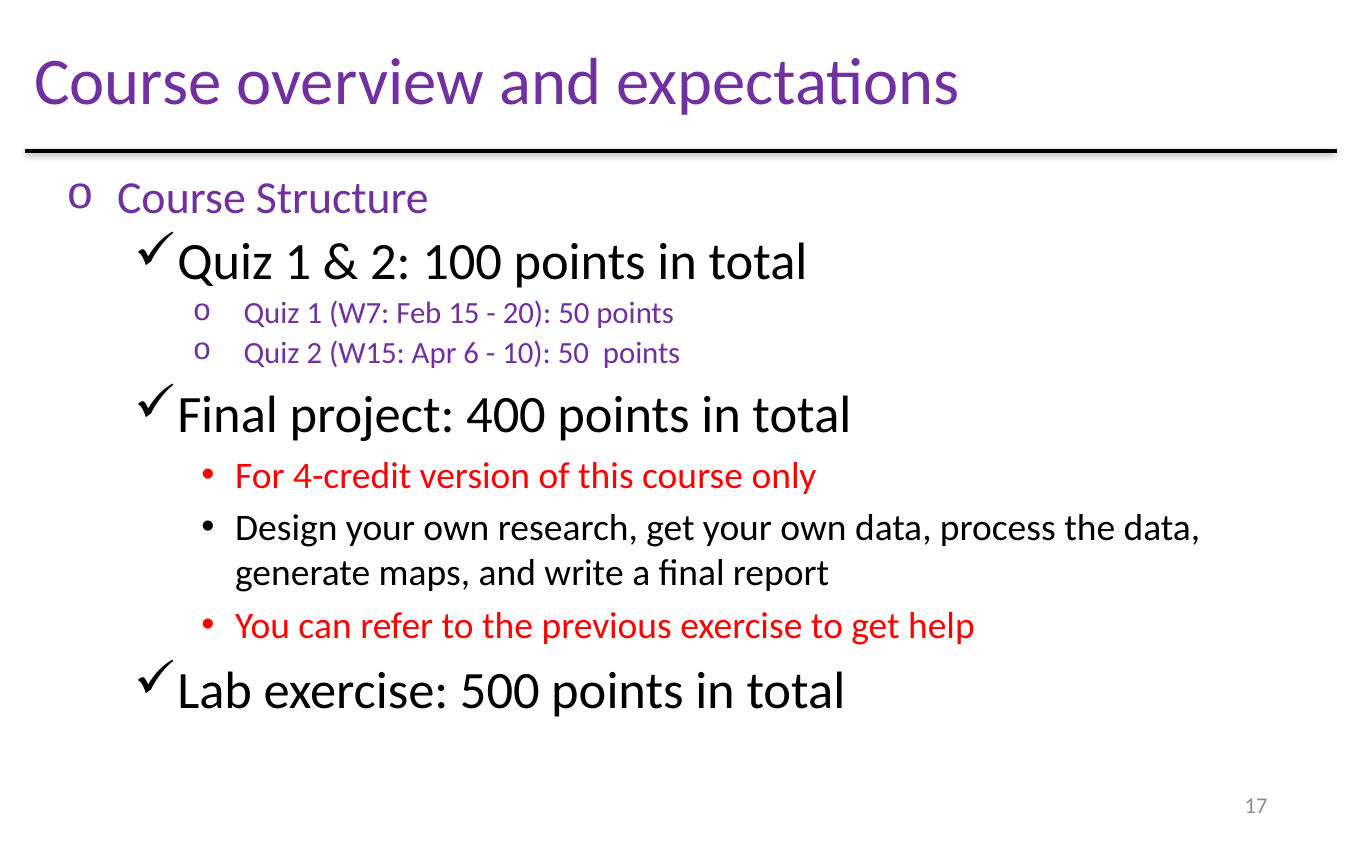

Course overview and expectations
Course Structure
Quiz 1 & 2: 100 points in total
Quiz 1 (W7: Feb 15 - 20): 50 points
Quiz 2 (W15: Apr 6 - 10): 50  points
Final project: 400 points in total
For 4-credit version of this course only
Design your own research, get your own data, process the data, generate maps, and write a final report
You can refer to the previous exercise to get help
Lab exercise: 500 points in total

17